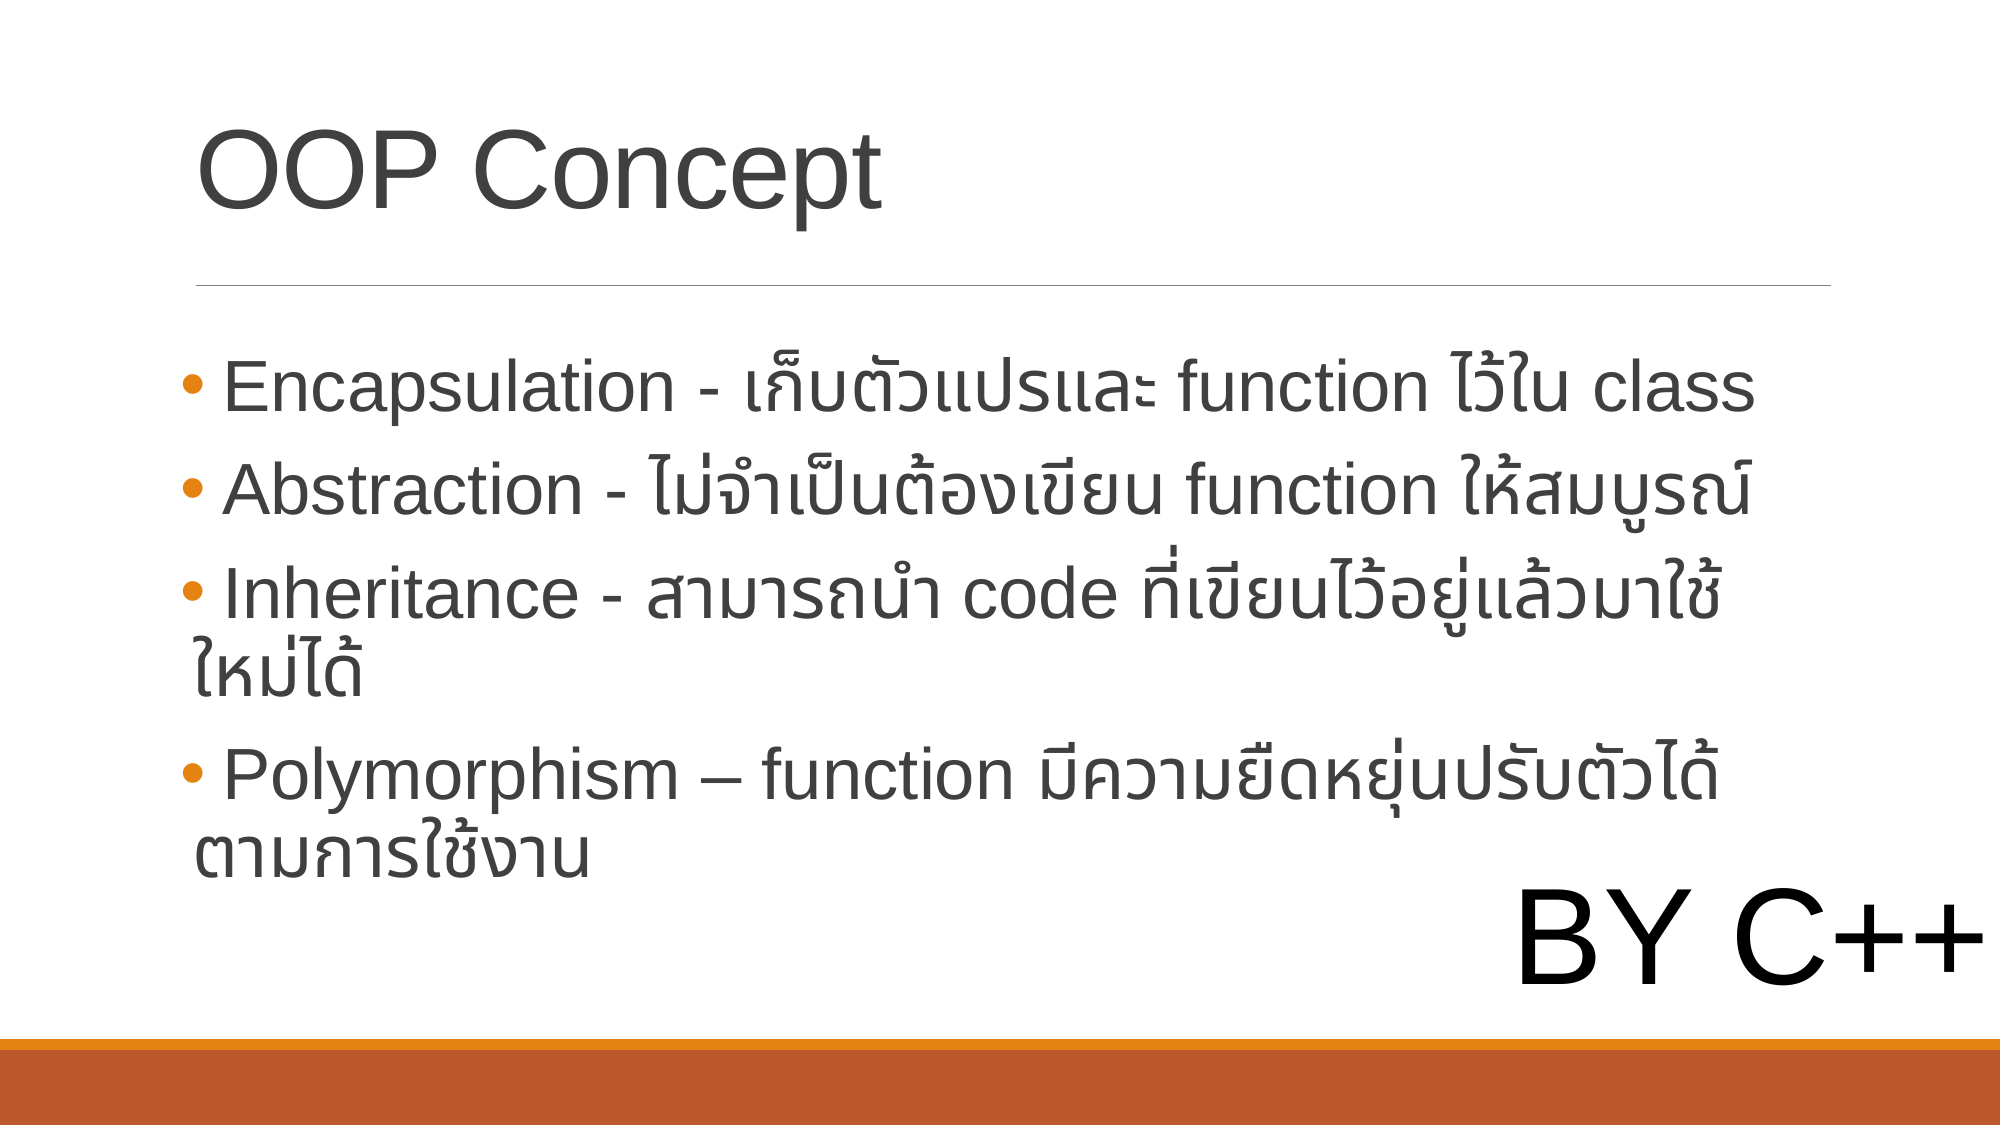

# OOP Concept
 Encapsulation - เก็บตัวแปรและ function ไว้ใน class
 Abstraction - ไม่จำเป็นต้องเขียน function ให้สมบูรณ์
 Inheritance - สามารถนำ code ที่เขียนไว้อยู่แล้วมาใช้ใหม่ได้
 Polymorphism – function มีความยืดหยุ่นปรับตัวได้ตามการใช้งาน
BY C++